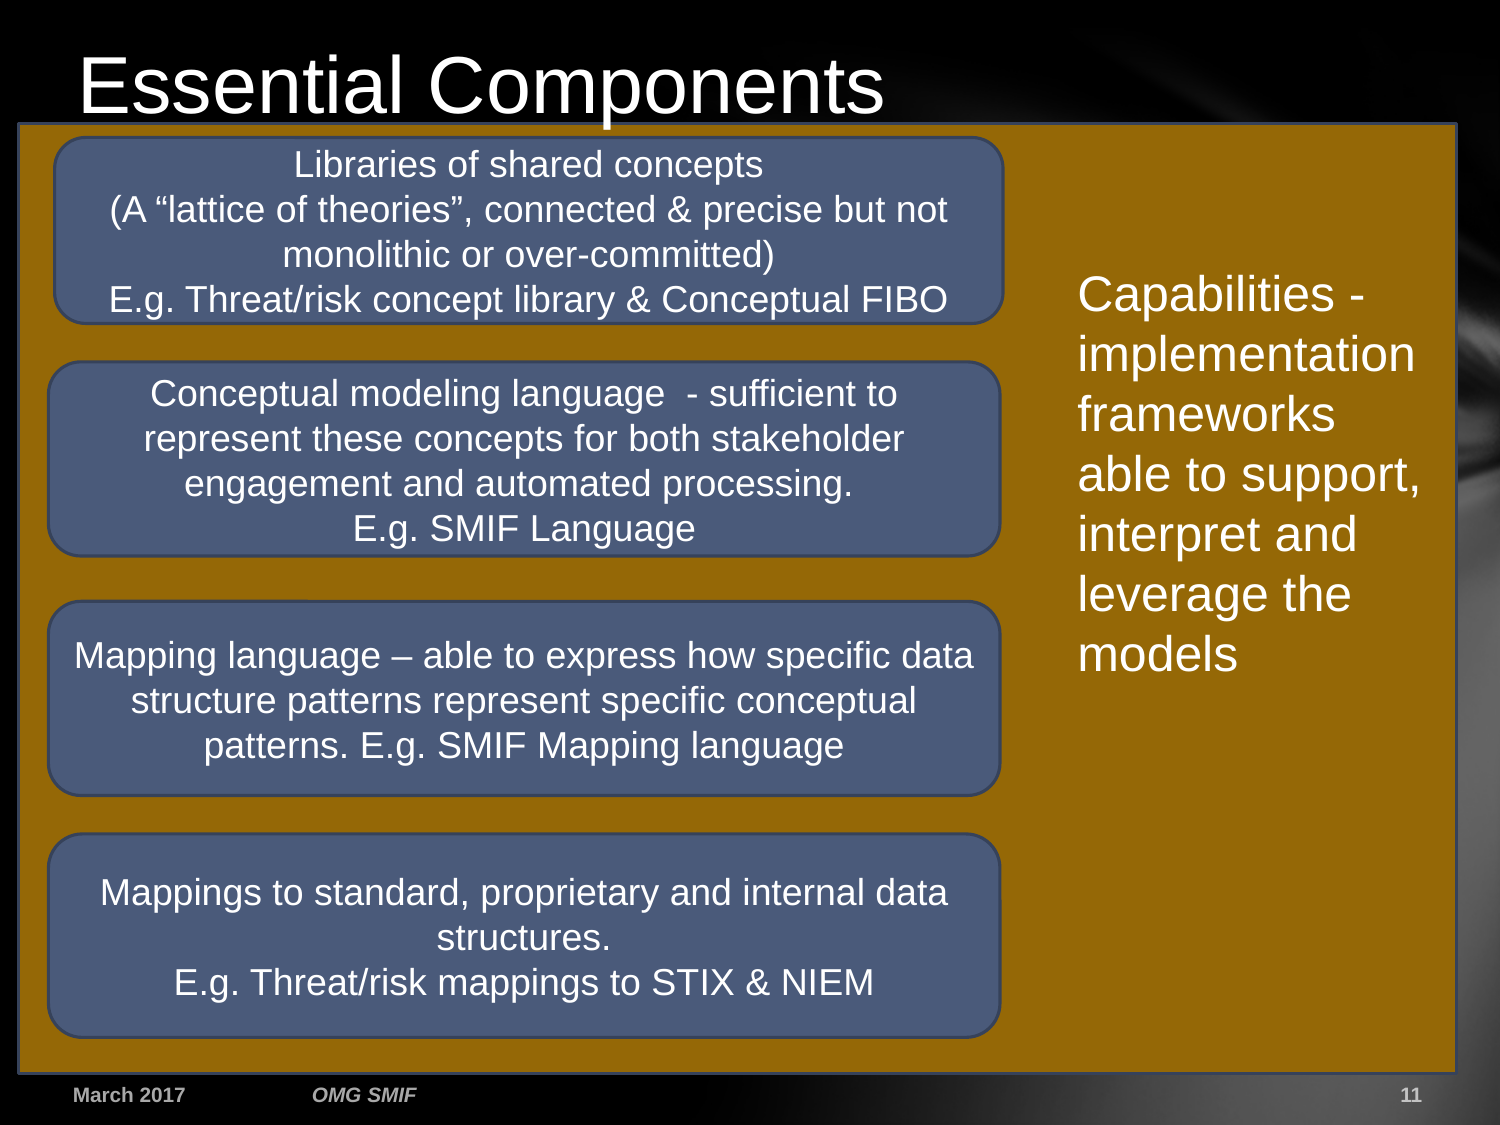

# Essential Components

Libraries of shared concepts
(A “lattice of theories”, connected & precise but not monolithic or over-committed)
E.g. Threat/risk concept library & Conceptual FIBO
Capabilities - implementation frameworks able to support, interpret and leverage the models
Conceptual modeling language  - sufficient to represent these concepts for both stakeholder engagement and automated processing.
E.g. SMIF Language
Mapping language – able to express how specific data structure patterns represent specific conceptual patterns. E.g. SMIF Mapping language
Mappings to standard, proprietary and internal data structures.
E.g. Threat/risk mappings to STIX & NIEM
March 2017
OMG SMIF
11